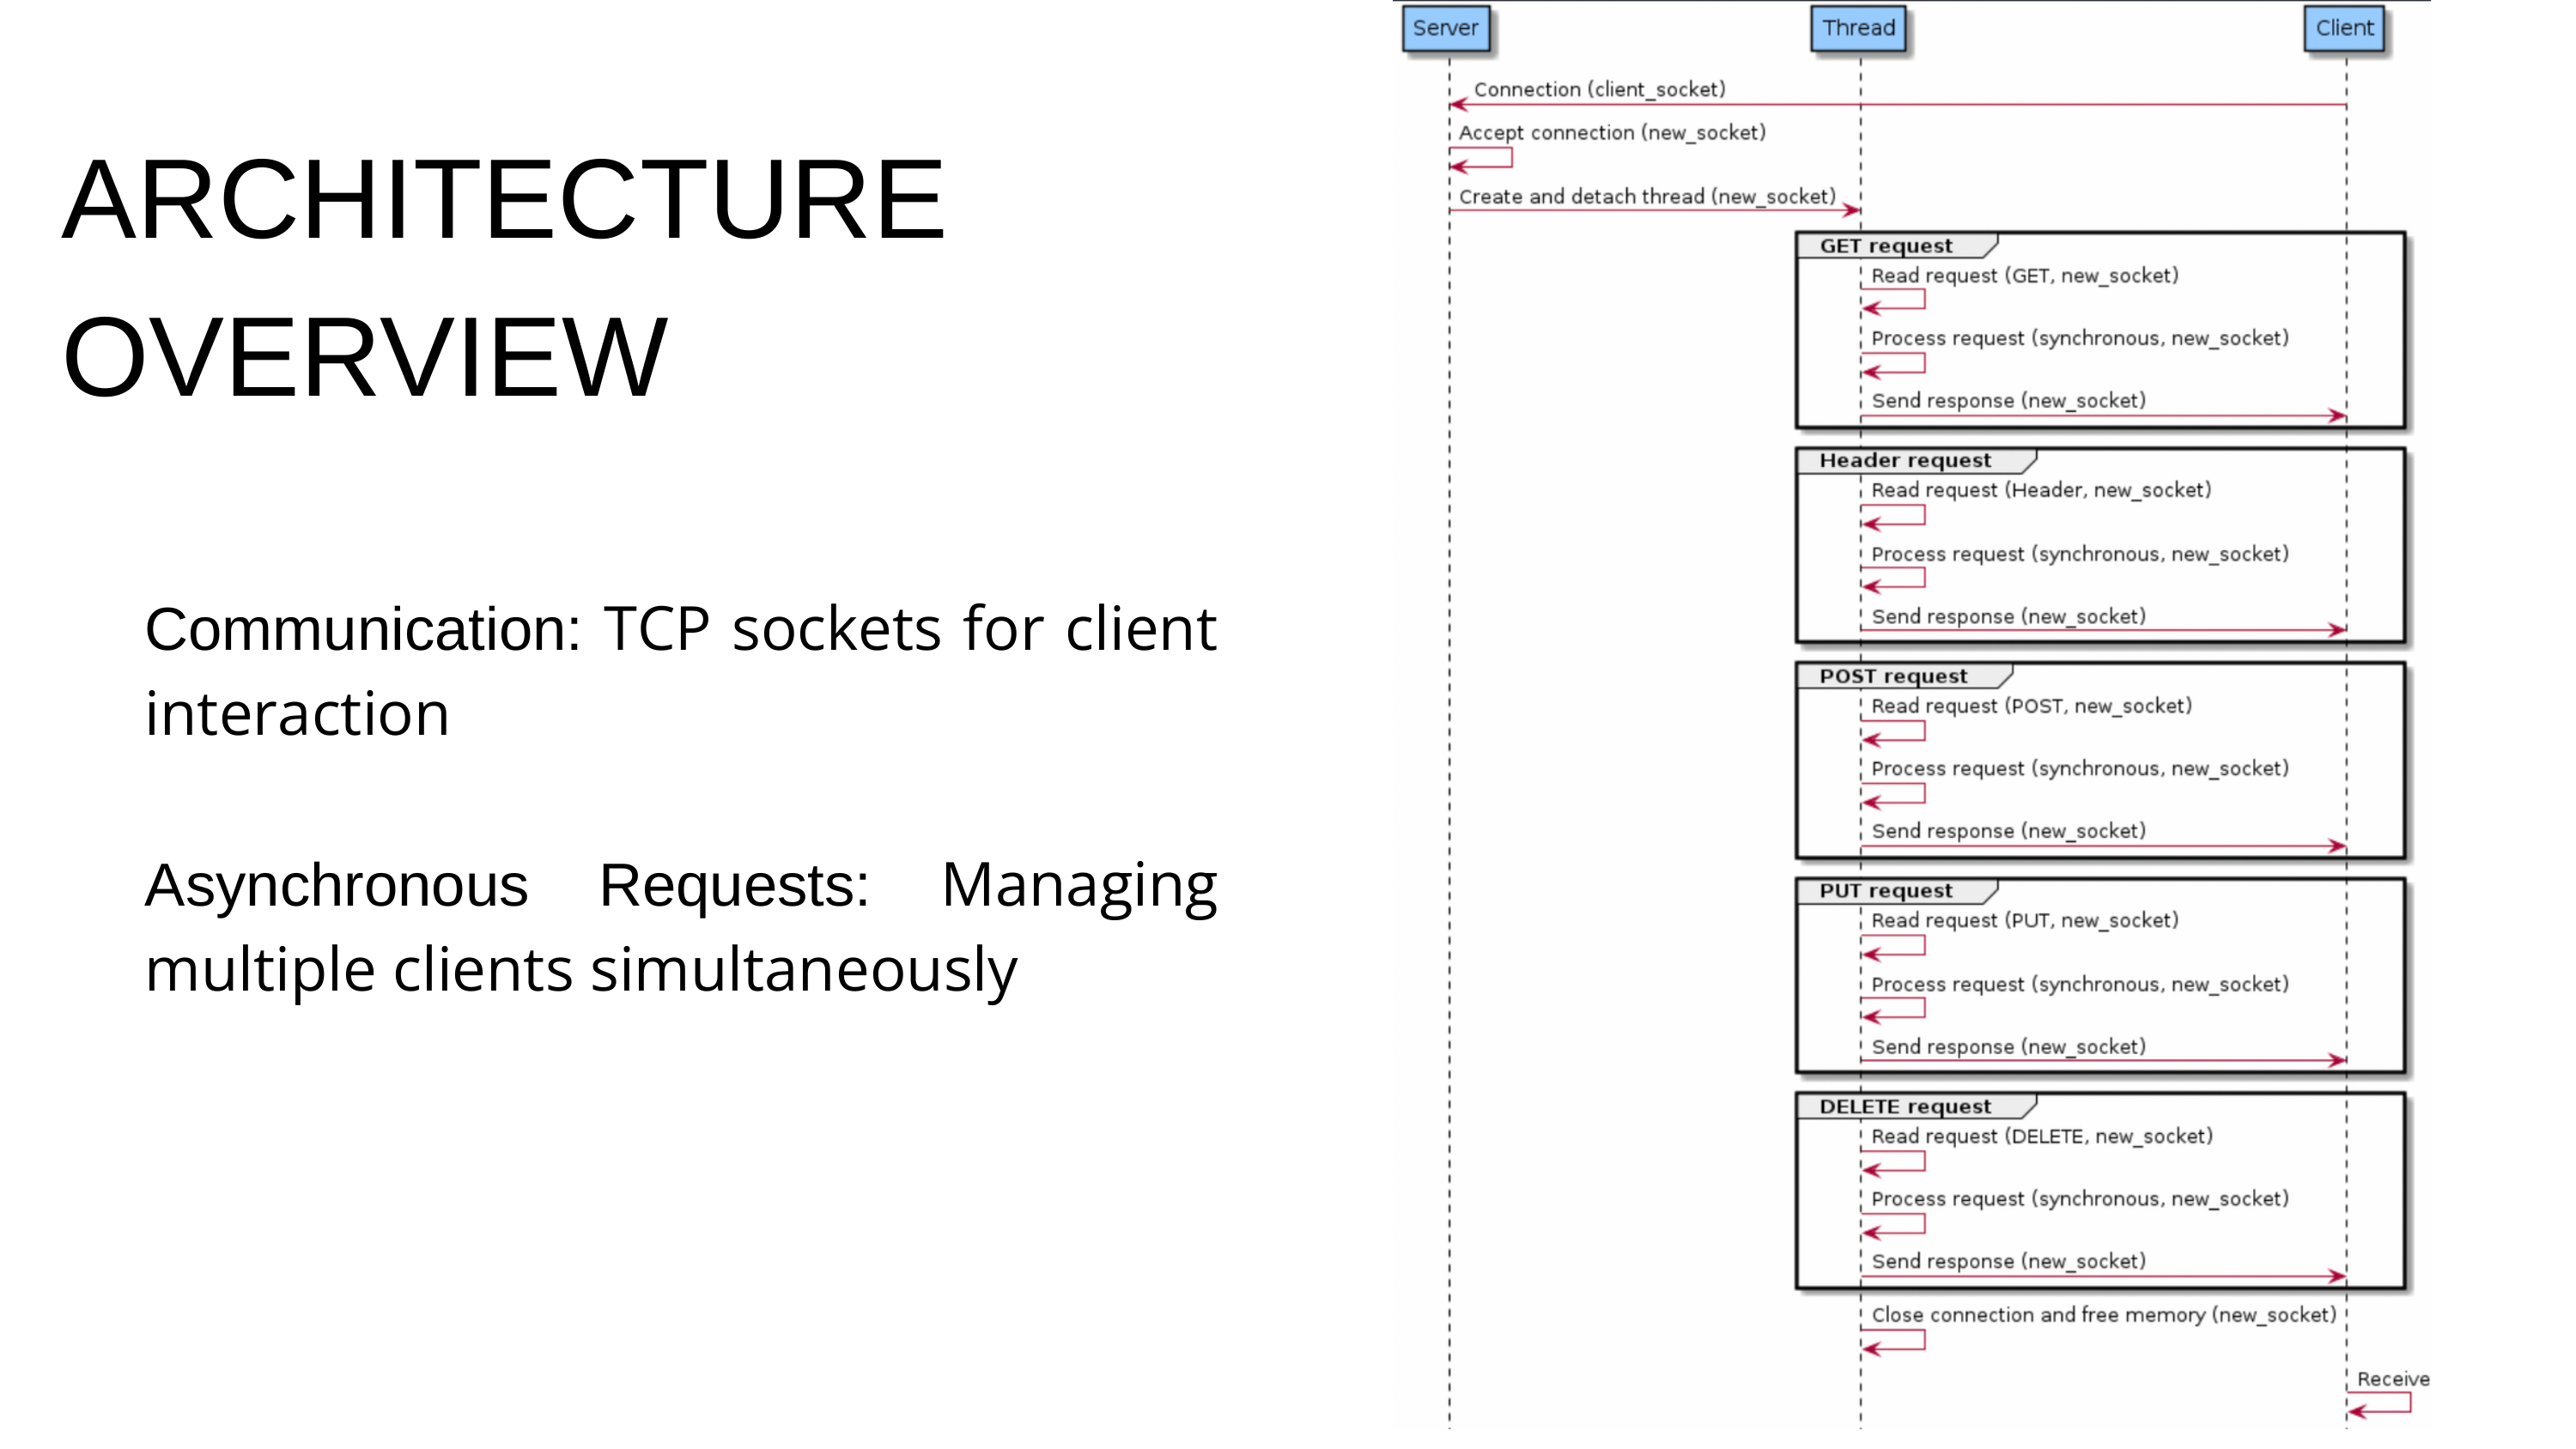

ARCHITECTURE OVERVIEW
Communication: TCP sockets for client interaction

Asynchronous Requests: Managing multiple clients simultaneously

1